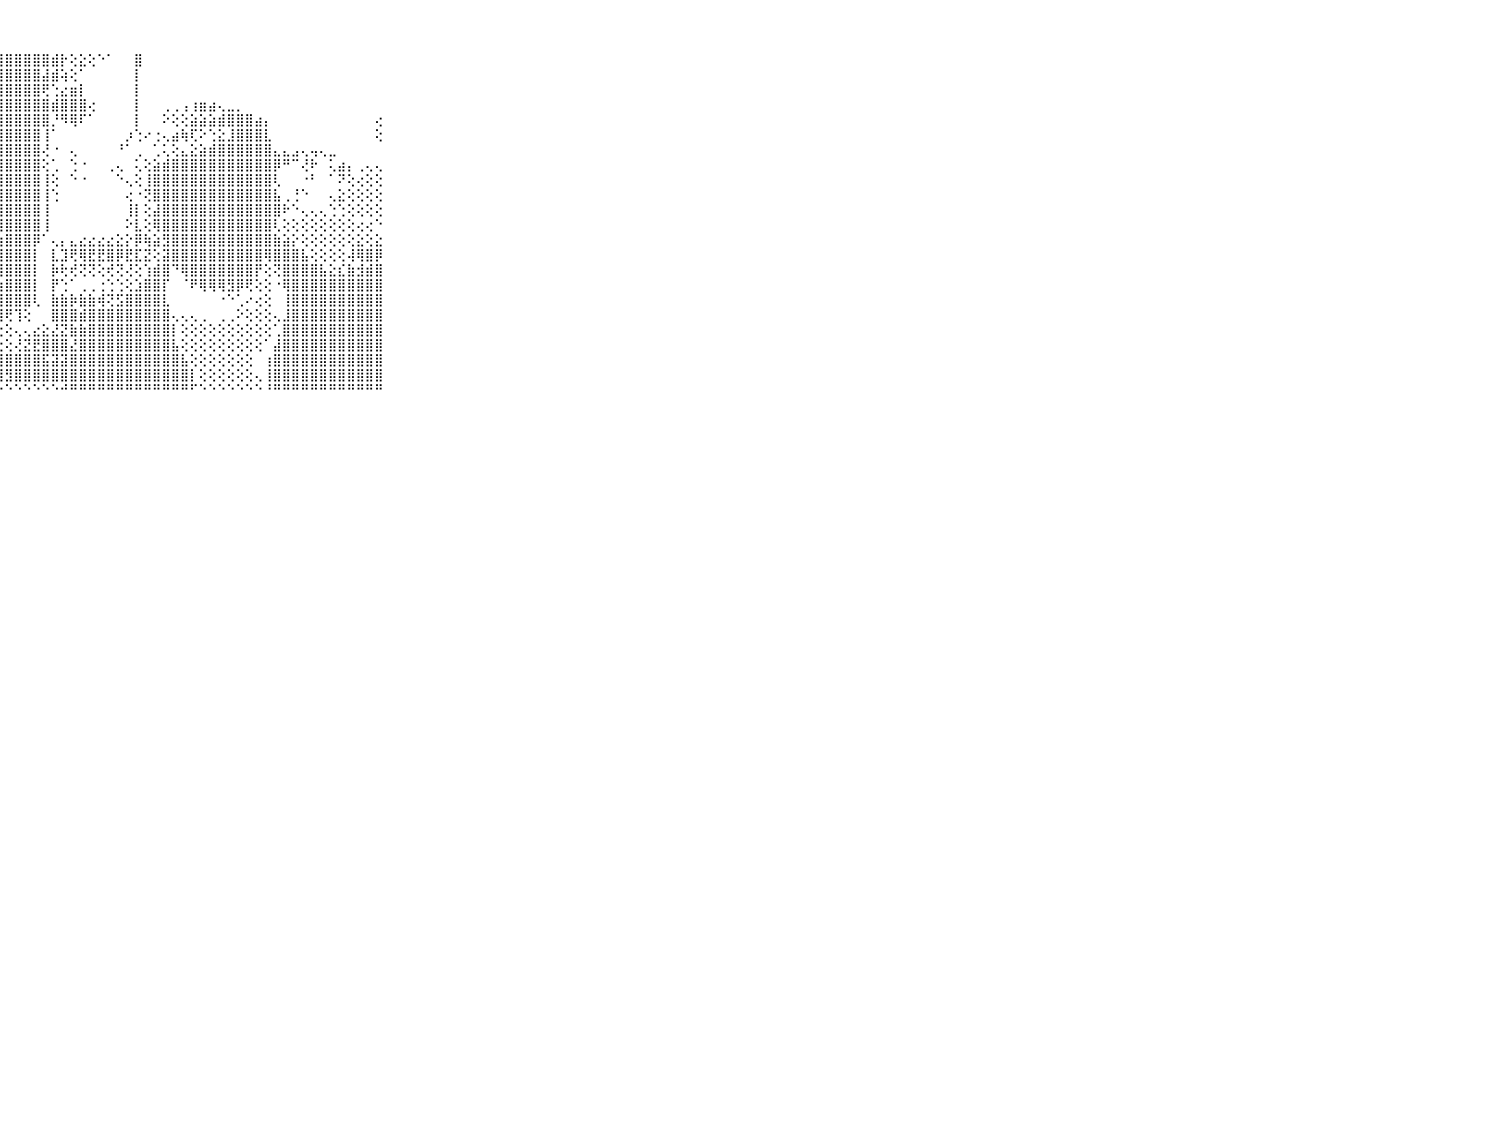

⠀⠀⠀⠀⠀⠀⠀⠀⠀⠀⠀⣿⣿⣿⣿⣿⣿⣿⡯⢕⢸⣿⣿⣿⣿⣿⣿⣿⣿⣿⣿⣿⣿⣾⡗⢕⣕⢕⠑⠁⠀⠀⣿⠀⠀⠀⠀⠀⠀⠀⠀⠀⠀⠀⠀⠀⠀⠀⠀⠀⠀⠀⠀⠀⠀⠀⠀⠀⠀⠀⠀⠀⠀⠀⠀⠀⠀⠀⠀⠀⠀
⠀⠀⠀⠀⠀⠀⠀⠀⠀⠀⠀⣿⣿⣿⣿⣿⣿⣿⣷⣷⣿⣿⣿⣿⣿⣿⣿⣿⣿⣿⣿⣿⣼⣾⢵⢕⠁⠀⠀⠀⠀⠀⡇⠀⠀⠀⠀⠀⠀⠀⠀⠀⠀⠀⠀⠀⠀⠀⠀⠀⠀⠀⠀⠀⠀⠀⠀⠀⠀⠀⠀⠀⠀⠀⠀⠀⠀⠀⠀⠀⠀
⠀⠀⠀⠀⠀⠀⠀⠀⠀⠀⠀⣿⣿⣿⣿⣿⣿⣿⣿⣿⣿⣿⣿⣿⣿⣿⣿⣿⣿⣿⣿⣿⢟⢑⣔⣶⡇⠀⠀⠀⠀⠀⡇⠀⠀⠀⠀⠀⠀⠀⠀⠀⠀⠀⠀⠀⠀⠀⠀⠀⠀⠀⠀⠀⠀⠀⠀⠀⠀⠀⠀⠀⠀⠀⠀⠀⠀⠀⠀⠀⠀
⠀⠀⠀⠀⠀⠀⠀⠀⠀⠀⠀⣿⣿⣿⣿⣿⣿⣿⣿⡿⢿⢿⣿⣿⣿⣿⣿⣿⣿⣿⣿⣿⣿⣾⣿⣿⣿⢔⠀⠀⠀⠀⡇⠀⠀⢀⢀⢠⢰⣶⣴⢄⣀⡀⠀⠀⠀⠀⠀⠀⠀⠀⠀⠀⠀⠀⠀⠀⠀⠀⠀⠀⠀⠀⠀⠀⠀⠀⠀⠀⠀
⠀⠀⠀⠀⠀⠀⠀⠀⠀⠀⠀⣿⣿⣿⣿⣿⣿⡿⠋⠀⠀⠑⠝⣿⣿⣿⣿⣿⣿⣿⣿⣿⣿⡘⠻⢿⠏⠁⠀⠀⠀⠀⡇⠀⠀⠕⢕⢕⣵⣵⣵⣾⣿⣿⣿⣴⡄⠀⠀⠀⠀⠀⠀⠀⠀⠀⠀⠀⢔⠀⠀⠀⠀⠀⠀⠀⠀⠀⠀⠀⠀
⠀⠀⠀⠀⠀⠀⠀⠀⠀⠀⠀⣿⣿⣿⣿⣿⣿⢇⠀⠀⠀⠀⠀⠜⣿⣿⣿⣿⣿⣿⣿⣿⢸⠁⠀⠀⠀⠀⠀⠀⠀⡰⢑⠔⢐⢄⣴⢷⢏⠕⢑⣕⣸⣿⣿⣿⣇⠀⠀⠀⠀⠀⠀⠀⠀⠀⠀⠀⢕⠀⠀⠀⠀⠀⠀⠀⠀⠀⠀⠀⠀
⠀⠀⠀⠀⠀⠀⠀⠀⠀⠀⠀⣿⣿⣿⣿⣟⣿⣧⠀⠀⠀⠀⠀⠀⢹⣿⣿⣿⣿⣿⣿⣿⢜⠐⠀⢄⠀⠀⠀⠀⠘⠁⢀⠀⢁⢅⢕⣄⣕⣵⣾⣿⣿⣿⣿⣿⣿⣄⣄⣠⢄⢤⢄⣀⠀⠀⠀⠀⠀⠀⠀⠀⠀⠀⠀⠀⠀⠀⠀⠀⠀
⠀⠀⠀⠀⠀⠀⠀⠀⠀⠀⠀⣿⣿⣿⣿⣿⣿⣿⡇⠀⠀⠀⠀⠀⠜⣿⣿⣿⣿⣿⣿⣿⢕⢁⠀⢑⠐⠀⠀⢀⢄⠀⢅⢕⣵⣾⣿⣿⣿⣿⣿⣿⣿⣿⣿⣿⣿⡿⠛⠉⢜⠗⠀⢅⣴⡄⢀⢄⢄⠀⠀⠀⠀⠀⠀⠀⠀⠀⠀⠀⠀
⠀⠀⠀⠀⠀⠀⠀⠀⠀⠀⠀⣿⣿⣿⣿⣿⣿⣿⡇⠀⠀⠀⠀⠀⠀⣿⣿⣿⣿⣿⣿⣿⢸⢕⠀⠑⠐⠀⠀⠀⠑⢄⢕⢸⣿⣿⣿⣿⣿⣿⣿⣿⣿⣿⣿⣿⣿⢇⠀⠀⠐⠃⠀⠁⠝⢕⢔⢕⢕⠀⠀⠀⠀⠀⠀⠀⠀⠀⠀⠀⠀
⠀⠀⠀⠀⠀⠀⠀⠀⠀⠀⠀⣿⣿⣿⣿⣿⣿⣿⡇⠀⠀⠀⠀⠀⠀⢝⣿⣿⣿⣿⣿⣿⢸⢑⠀⠀⠀⠀⠀⠀⠀⢔⠐⢝⣿⣿⣿⣿⣿⣿⣿⣿⣿⣿⣿⣿⣿⣧⢀⢘⠑⠀⠀⢄⣕⢕⢕⢕⢕⠀⠀⠀⠀⠀⠀⠀⠀⠀⠀⠀⠀
⠀⠀⠀⠀⠀⠀⠀⠀⠀⠀⠀⣿⣿⣿⣿⣿⣿⣿⡇⠀⠀⠀⠀⠀⠀⢜⢹⣿⣿⣿⣿⣿⢸⠀⠀⠀⠀⠀⠀⠀⠀⢸⡇⢕⣼⣿⣿⣿⣿⣿⣿⣿⣿⣿⣿⣿⣿⣿⠗⠑⢄⢄⢄⢑⢑⢕⢕⢕⢕⠀⠀⠀⠀⠀⠀⠀⠀⠀⠀⠀⠀
⠀⠀⠀⠀⠀⠀⠀⠀⠀⠀⠀⣿⣿⣿⣿⣿⣿⣿⡇⠀⠀⠀⠀⠀⠀⢕⢼⢿⣿⣿⣿⣿⢸⠀⠀⠀⠀⠀⠀⠀⠀⠕⣇⢕⢿⣿⣿⣿⣿⣿⣿⣿⣿⣿⣿⣿⣿⢇⢕⢕⢕⢕⢕⢕⢕⢕⢔⢔⠑⠀⠀⠀⠀⠀⠀⠀⠀⠀⠀⠀⠀
⠀⠀⠀⠀⠀⠀⠀⠀⠀⠀⠀⣿⣿⣿⣿⣿⣿⡟⠃⠀⠀⠀⠀⠀⠀⢕⡕⣷⣿⣿⣿⡿⠁⢄⡄⣄⣔⣔⣔⣔⣕⡕⡿⢷⣵⣻⣿⣿⣿⣿⣿⣿⣿⣿⣿⣿⣿⣷⣵⡕⢕⢕⢕⢕⢕⢕⣕⢕⣕⠀⠀⠀⠀⠀⠀⠀⠀⠀⠀⠀⠀
⠀⠀⠀⠀⠀⠀⠀⠀⠀⠀⠀⣿⣿⣿⣿⣿⣿⡇⢅⢀⠀⠀⠀⠀⠀⢜⣱⣿⣿⣿⣿⡇⠀⣇⣹⢟⢿⣟⣟⣿⡿⣟⣏⣝⢕⣽⣿⣿⣿⣿⣿⣿⣿⣿⣿⣿⢿⣿⣿⣿⣧⢕⢕⢕⢕⢼⢿⣿⡿⠀⠀⠀⠀⠀⠀⠀⠀⠀⠀⠀⠀
⠀⠀⠀⠀⠀⠀⠀⠀⠀⠀⠀⣿⣿⣿⣿⣿⣿⡇⢕⢅⠀⠀⠀⠀⠀⣾⣿⣿⣿⣿⣿⡇⠀⡷⢗⢞⢝⢝⢕⢞⢝⢜⢕⢱⣾⣿⠙⢿⣿⣿⣿⣿⣿⣿⣿⡟⢕⢝⣿⣿⣿⣿⣧⣕⣎⣷⣺⣾⣿⠀⠀⠀⠀⠀⠀⠀⠀⠀⠀⠀⠀
⠀⠀⠀⠀⠀⠀⠀⠀⠀⠀⠀⣿⣿⣿⣿⣿⣿⡟⢕⢕⢑⢕⢕⢕⢕⣿⣧⣵⣿⣿⣿⡇⠀⡟⢑⠁⢀⢀⢐⢑⢑⢕⣱⣿⣿⡏⠀⠈⠟⢿⢿⢿⣻⡿⢟⢕⢕⠐⢿⣿⣿⣿⣿⣿⣿⣿⣿⣿⣿⠀⠀⠀⠀⠀⠀⠀⠀⠀⠀⠀⠀
⠀⠀⠀⠀⠀⠀⠀⠀⠀⠀⠀⣿⣿⣿⣿⣿⣿⡷⢕⢕⢕⢕⢕⢕⢕⣿⣿⣿⣿⣿⣿⢇⠀⣷⣷⡷⣷⣷⢾⢝⣫⣿⣿⣿⣿⣇⠀⠀⠀⠀⠀⠐⠑⢁⠔⢔⢕⠀⢸⣿⣿⣿⣿⣿⣿⣿⣿⣿⣿⠀⠀⠀⠀⠀⠀⠀⠀⠀⠀⠀⠀
⠀⠀⠀⠀⠀⠀⠀⠀⠀⠀⠀⣿⣿⣿⣿⣿⣿⣕⣕⣕⣕⣕⢕⣕⣰⣿⣿⢿⢟⢹⢕⠀⠀⣿⣿⣿⣾⣿⣿⣿⣿⣿⣿⣿⣿⣿⢄⢄⢄⢀⠀⢀⢀⠕⢕⢕⢕⢄⣸⣿⣿⣿⣿⣿⣿⣿⣿⣿⣿⠀⠀⠀⠀⠀⠀⠀⠀⠀⠀⠀⠀
⠀⠀⠀⠀⠀⠀⠀⠀⠀⠀⠀⣿⣿⣿⣿⣿⣿⣽⣽⣵⣵⣇⢕⢜⢝⢝⢕⢕⢕⢄⢄⣔⣕⣜⣝⣷⣷⣿⣿⣿⣿⣿⣿⣿⣿⣿⡇⢕⢕⢕⢕⢕⢕⢕⢕⢕⢕⢁⣿⣿⣿⣿⣿⣿⣿⣿⣿⣿⣿⠀⠀⠀⠀⠀⠀⠀⠀⠀⠀⠀⠀
⠀⠀⠀⠀⠀⠀⠀⠀⠀⠀⠀⣿⣿⣿⣿⣿⣿⣿⢿⢟⢏⢕⢕⢕⢝⢕⢕⢕⢕⢜⣝⣟⣿⣿⣿⣜⣿⣿⣿⣿⣿⣿⣿⣿⣿⣿⣧⢕⢕⢕⢕⢕⢕⢕⢕⢕⠁⣼⣿⣿⣿⣿⣿⣿⣿⣿⣿⣿⣿⠀⠀⠀⠀⠀⠀⠀⠀⠀⠀⠀⠀
⠀⠀⠀⠀⠀⠀⠀⠀⠀⠀⠀⣿⣿⣿⢿⢟⢝⣵⢷⢷⢷⢇⣱⣵⣧⣷⣷⣾⣿⣿⣿⣿⣯⣽⣽⣿⣿⣿⣿⣿⣿⣿⣿⣿⣿⣿⣿⣧⢕⢕⢕⢕⢕⢕⢕⠀⢰⣿⣿⣿⣿⣿⣿⣿⣿⣿⣿⣿⣿⠀⠀⠀⠀⠀⠀⠀⠀⠀⠀⠀⠀
⠀⠀⠀⠀⠀⠀⠀⠀⠀⠀⠀⢟⢝⢕⢕⢕⢕⢕⢕⢕⢕⢞⢟⢟⢟⢟⣏⢹⣻⣿⣿⣿⣿⣿⣿⣿⣿⣿⣿⣿⣿⣿⣿⣿⣿⣿⣿⣿⡇⢕⢕⢕⢕⢕⢕⢄⢸⣿⣿⣿⣿⣿⣿⣿⣿⣿⣿⣿⣿⠀⠀⠀⠀⠀⠀⠀⠀⠀⠀⠀⠀
⠀⠀⠀⠀⠀⠀⠀⠀⠀⠀⠀⠑⠑⠛⠛⠛⠓⠓⠓⠛⠛⠓⠑⠑⠑⠑⠑⠑⠑⠑⠑⠑⠑⠑⠚⠛⠛⠛⠛⠛⠛⠛⠛⠛⠛⠛⠛⠛⠋⠑⠑⠑⠑⠑⠑⠑⠘⠛⠛⠛⠛⠛⠛⠛⠛⠛⠛⠛⠛⠀⠀⠀⠀⠀⠀⠀⠀⠀⠀⠀⠀